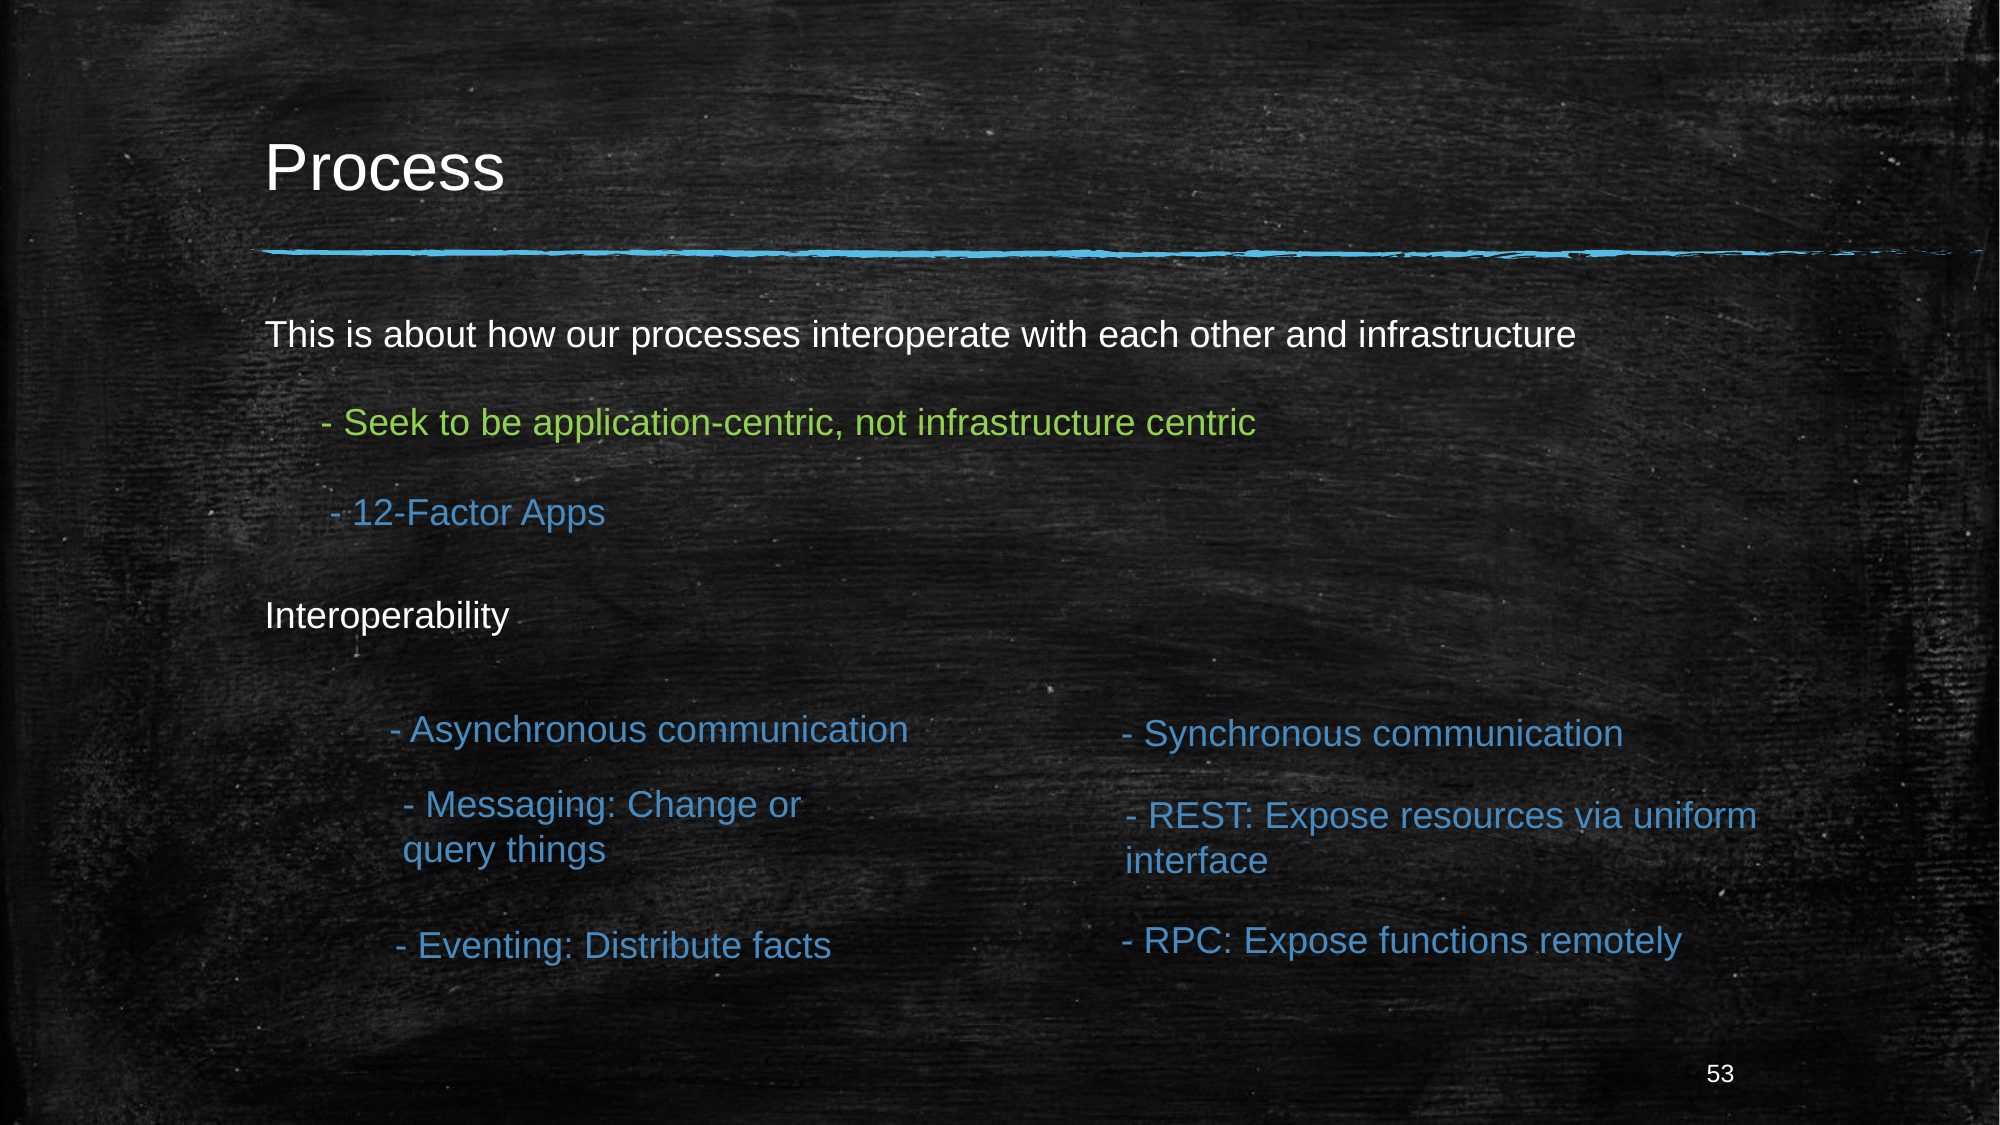

# Process
This is about how our processes interoperate with each other and infrastructure
- Seek to be application-centric, not infrastructure centric
- 12-Factor Apps
Interoperability
- Asynchronous communication
- Synchronous communication
- Messaging: Change or query things
- REST: Expose resources via uniform interface
- RPC: Expose functions remotely
- Eventing: Distribute facts
53